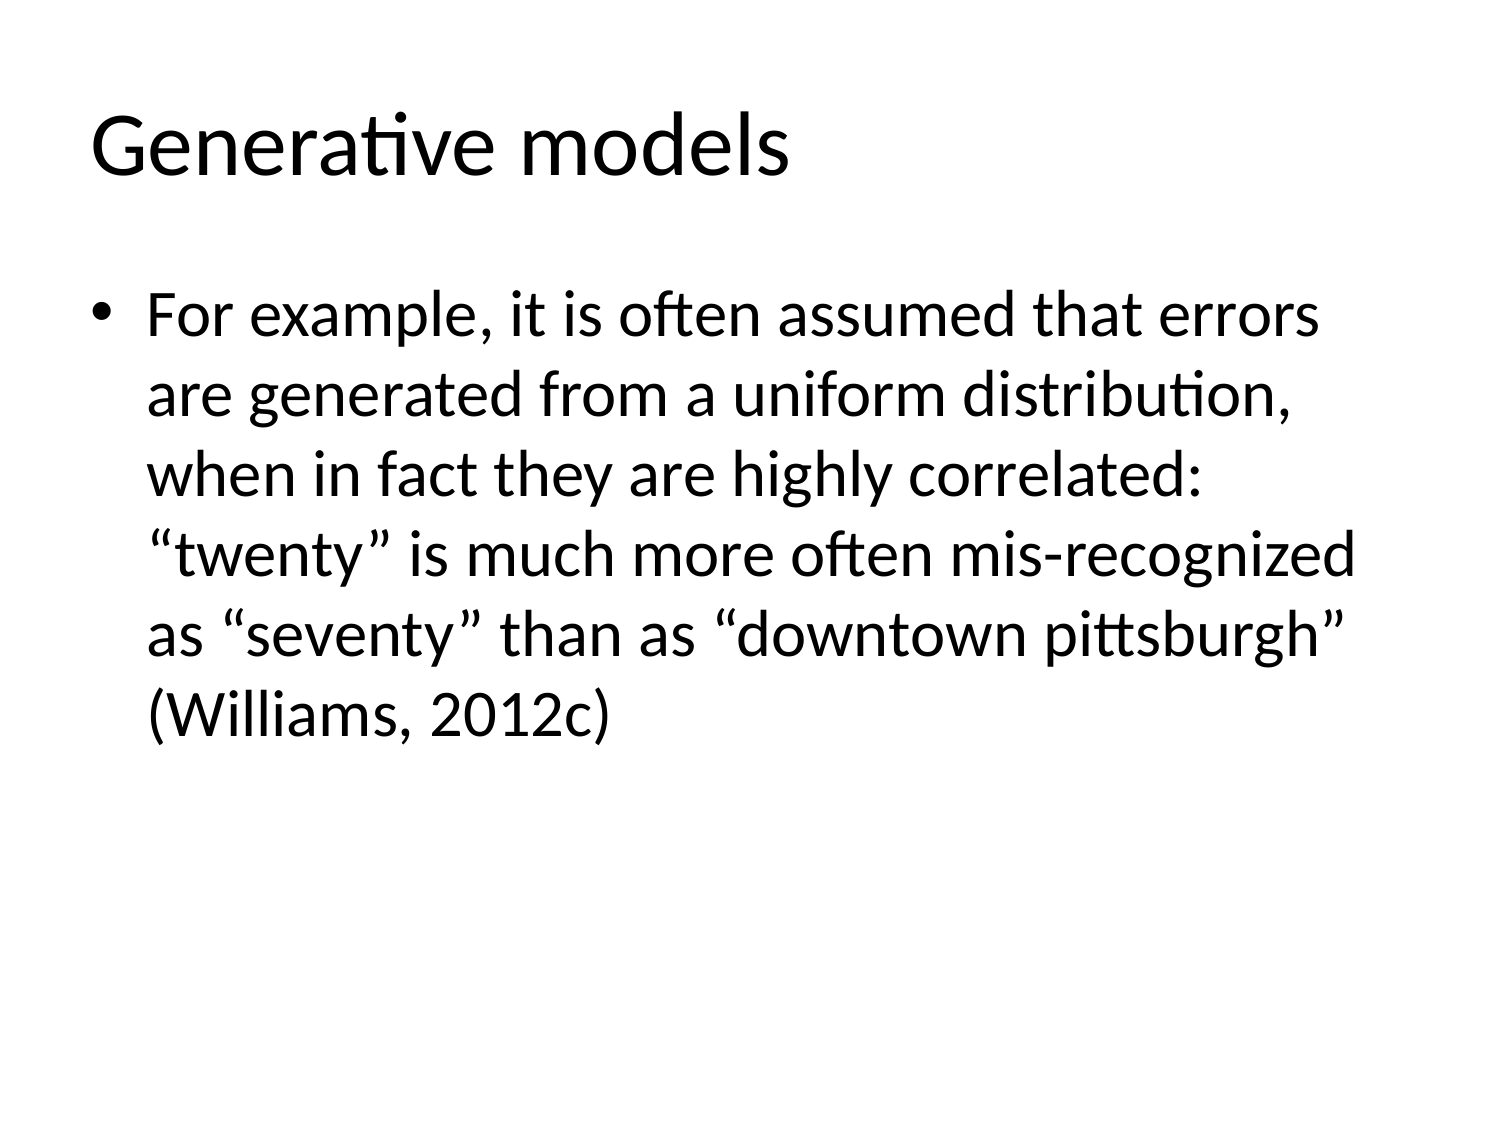

# Generative models
For example, it is often assumed that errors are generated from a uniform distribution, when in fact they are highly correlated: “twenty” is much more often mis-recognized as “seventy” than as “downtown pittsburgh” (Williams, 2012c)